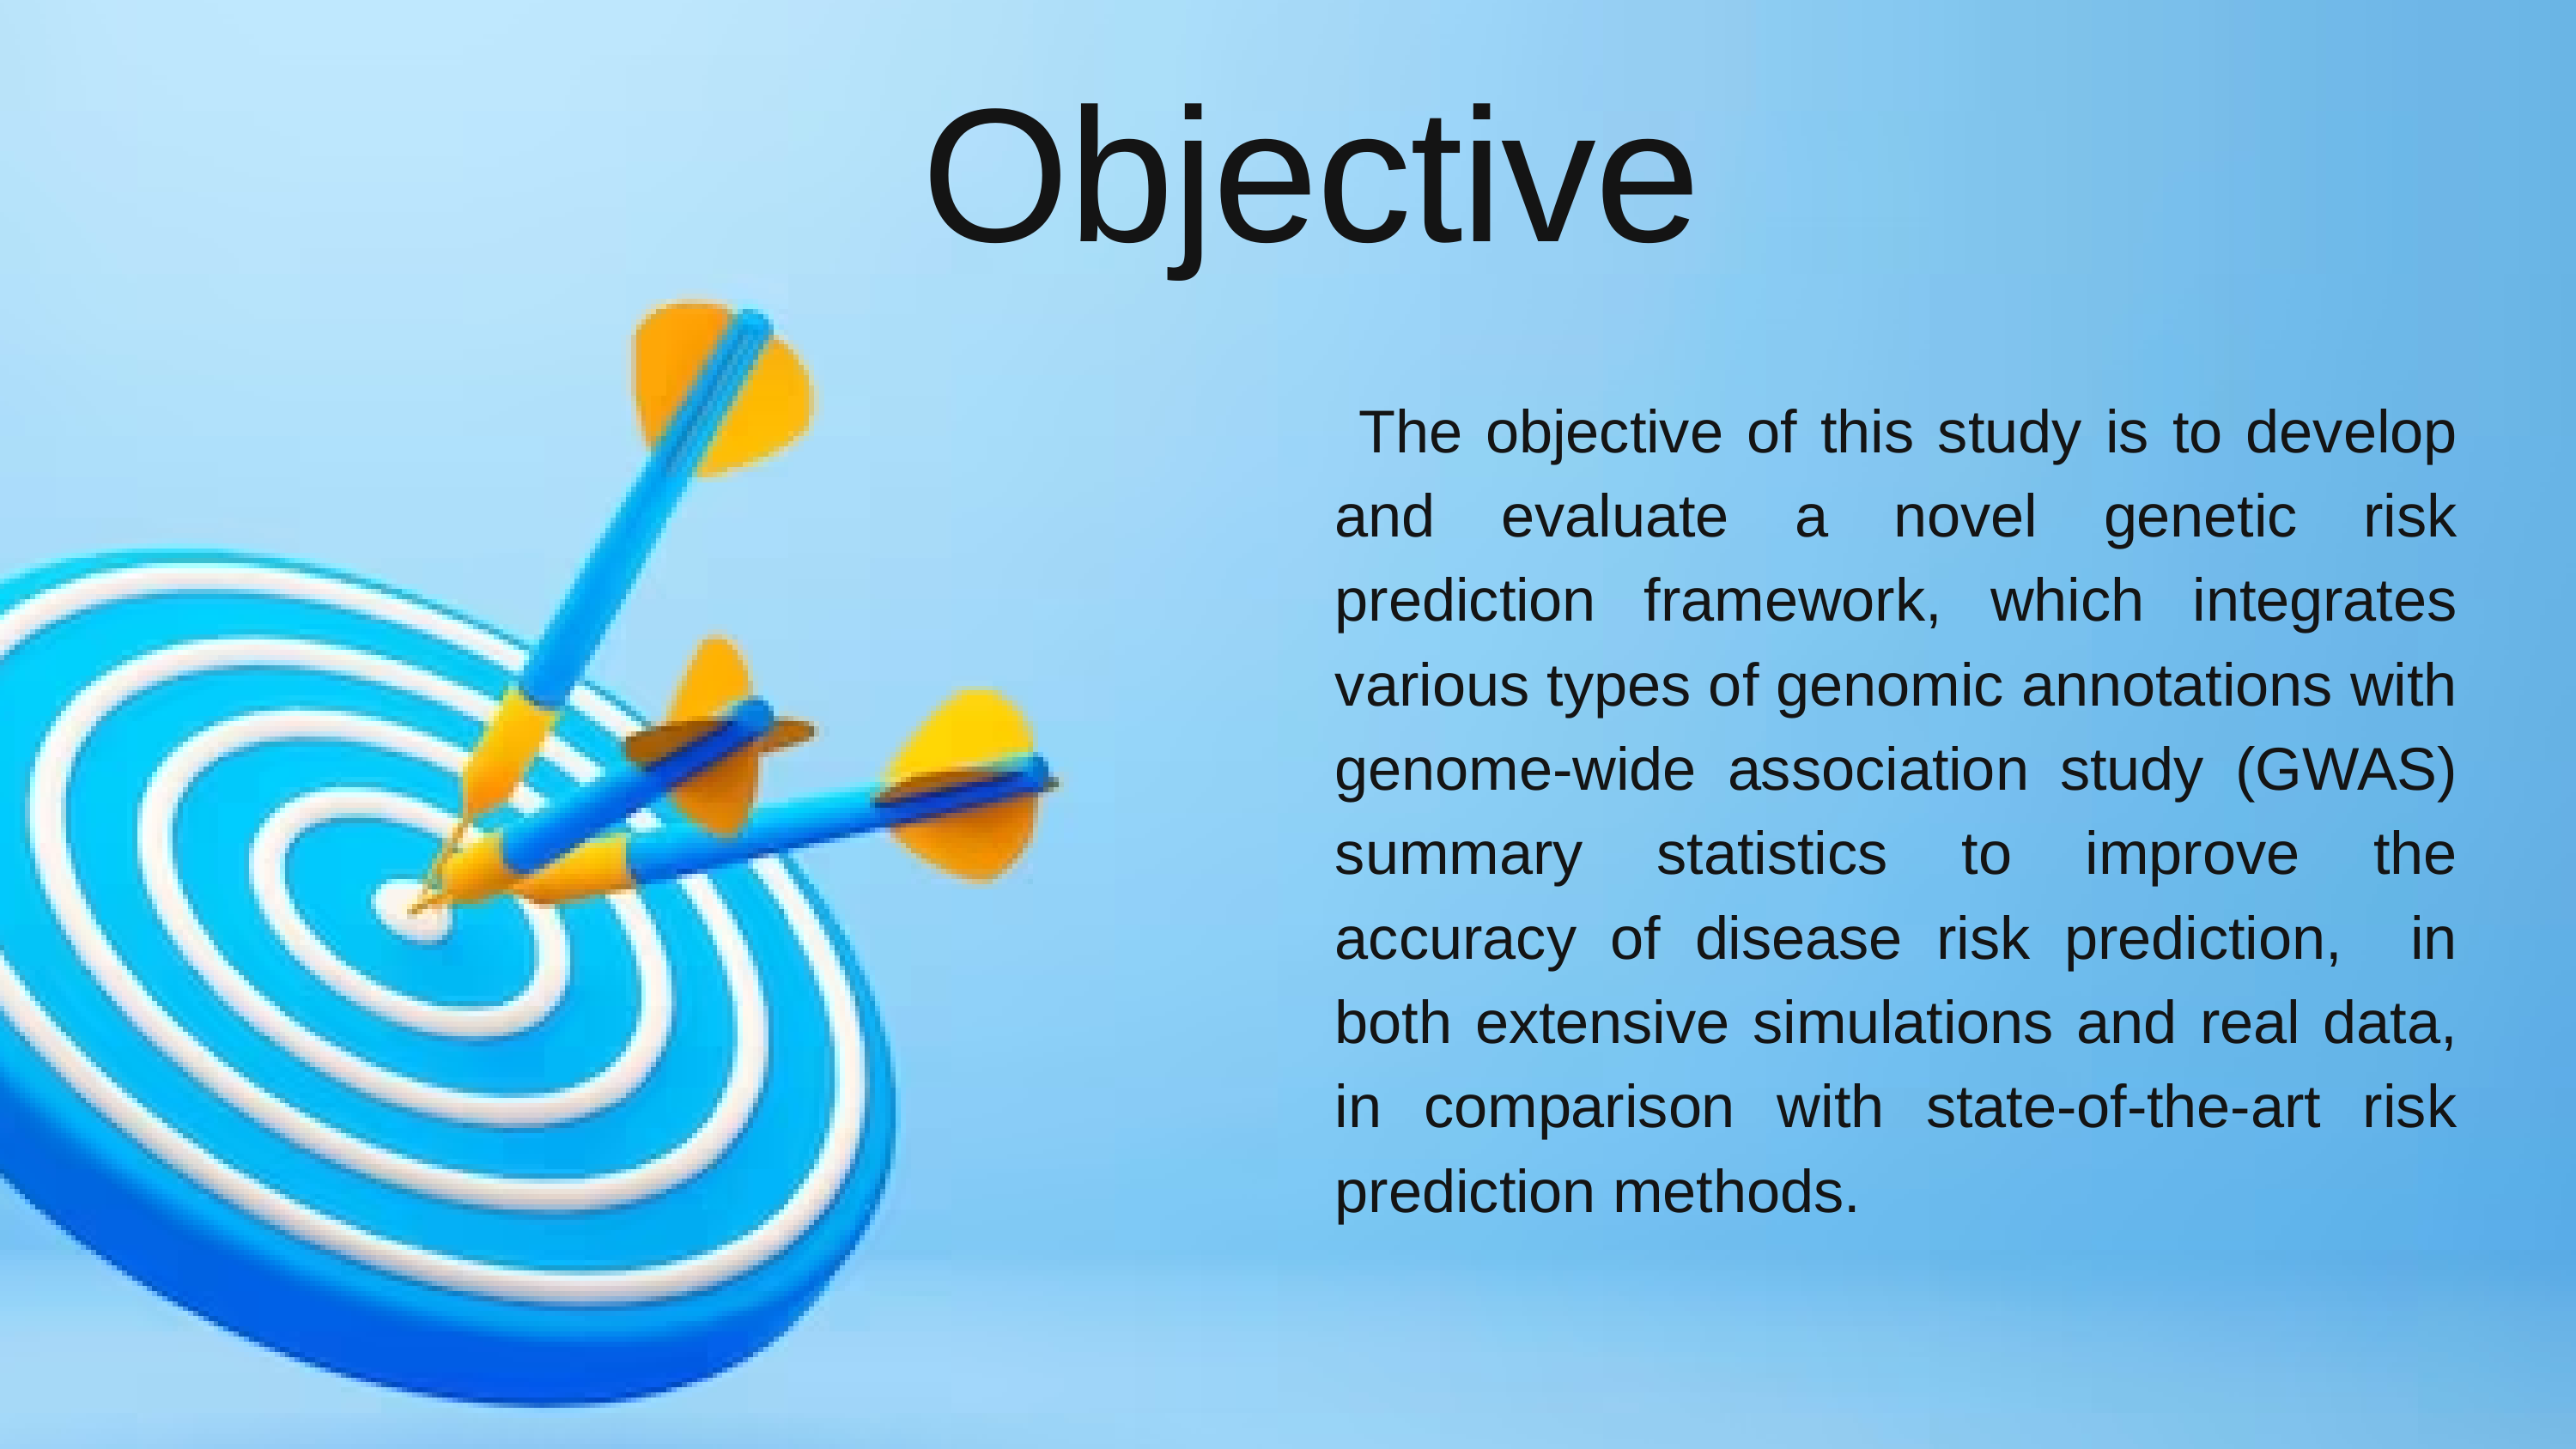

Objective
 The objective of this study is to develop and evaluate a novel genetic risk prediction framework, which integrates various types of genomic annotations with genome-wide association study (GWAS) summary statistics to improve the accuracy of disease risk prediction,  in both extensive simulations and real data, in comparison with state-of-the-art risk prediction methods.